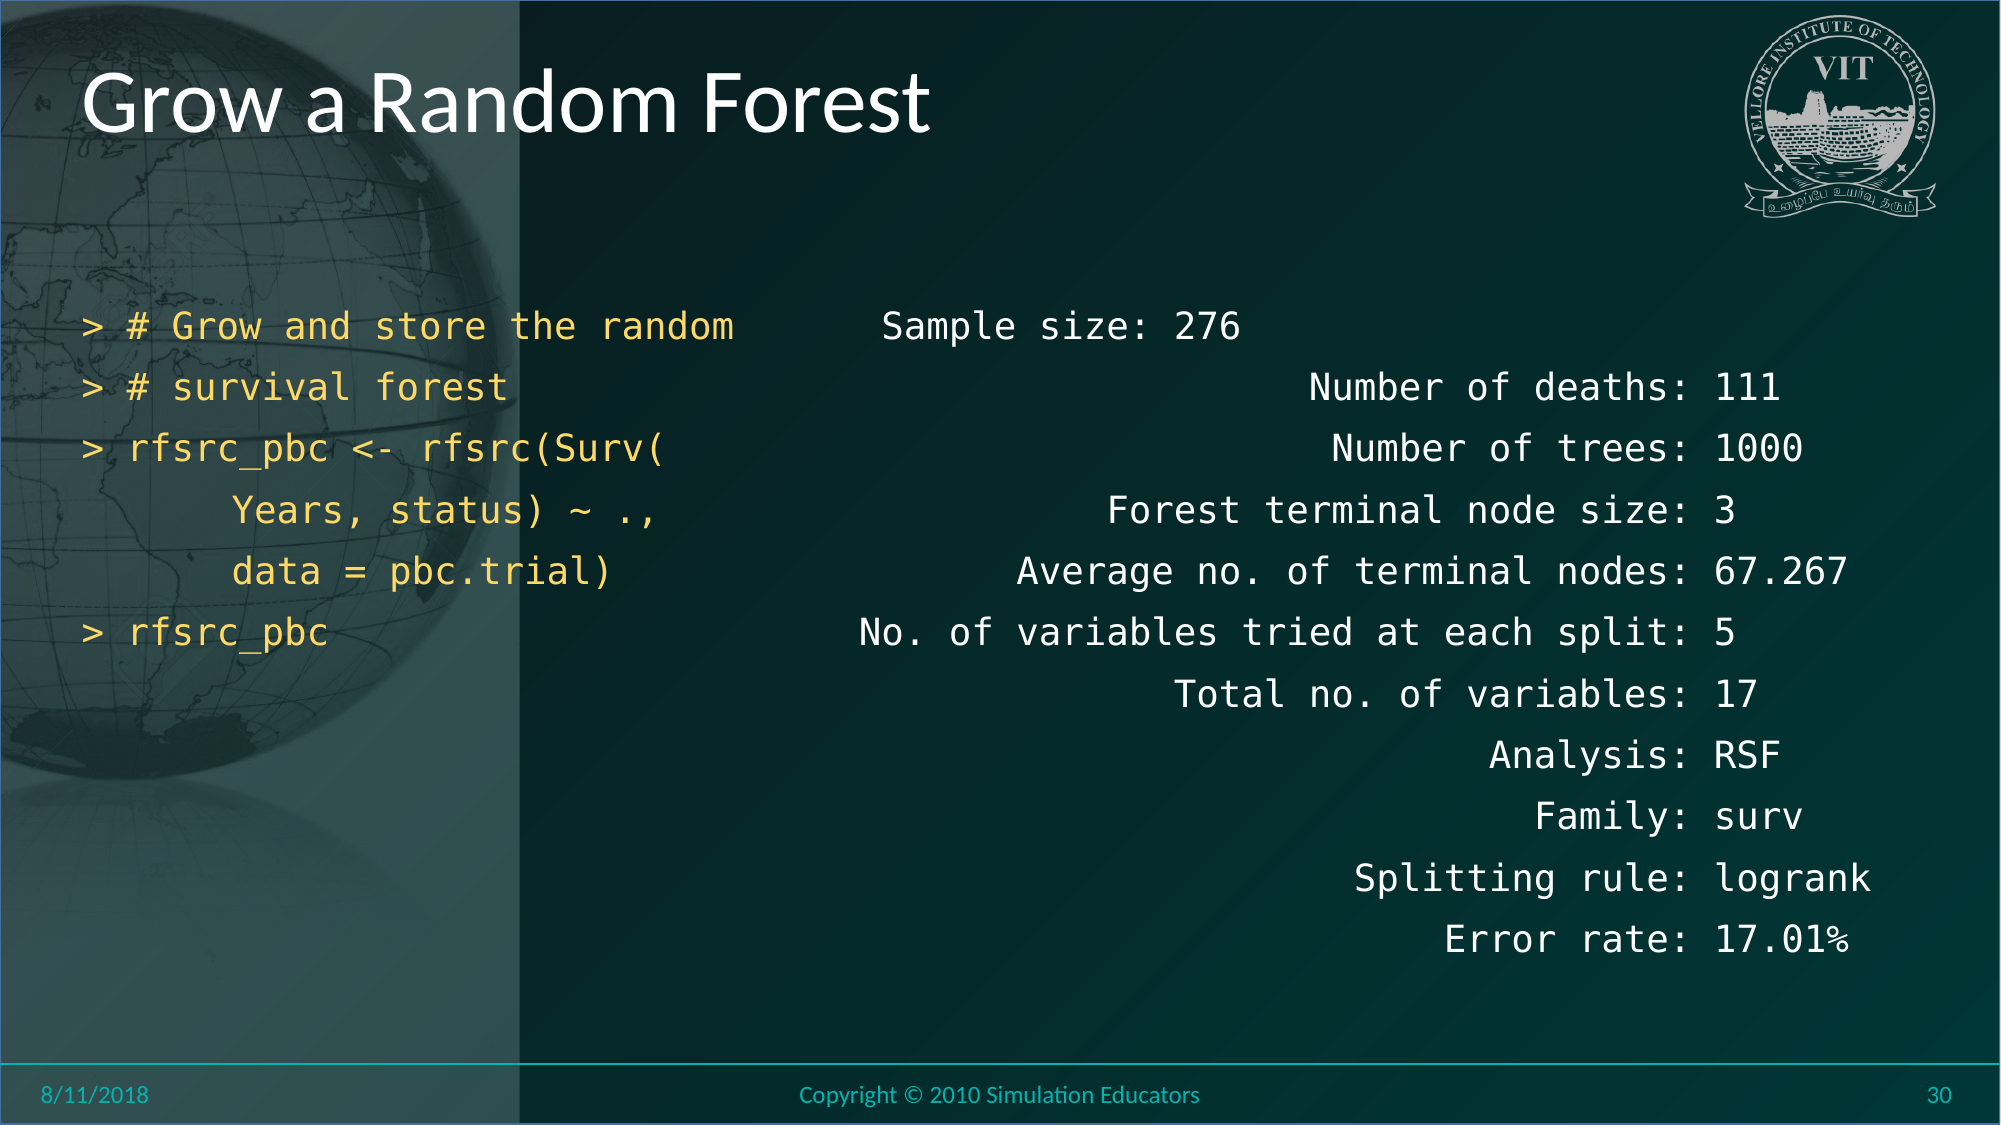

# Grow a Random Forest
> # Grow and store the random
> # survival forest
> rfsrc_pbc <- rfsrc(Surv(
	Years, status) ~ .,
	data = pbc.trial)
> rfsrc_pbc
 Sample size: 276
                    Number of deaths: 111
                     Number of trees: 1000
           Forest terminal node size: 3
       Average no. of terminal nodes: 67.267
No. of variables tried at each split: 5
              Total no. of variables: 17
                            Analysis: RSF
                              Family: surv
                      Splitting rule: logrank
                          Error rate: 17.01%
8/11/2018
Copyright © 2010 Simulation Educators
30